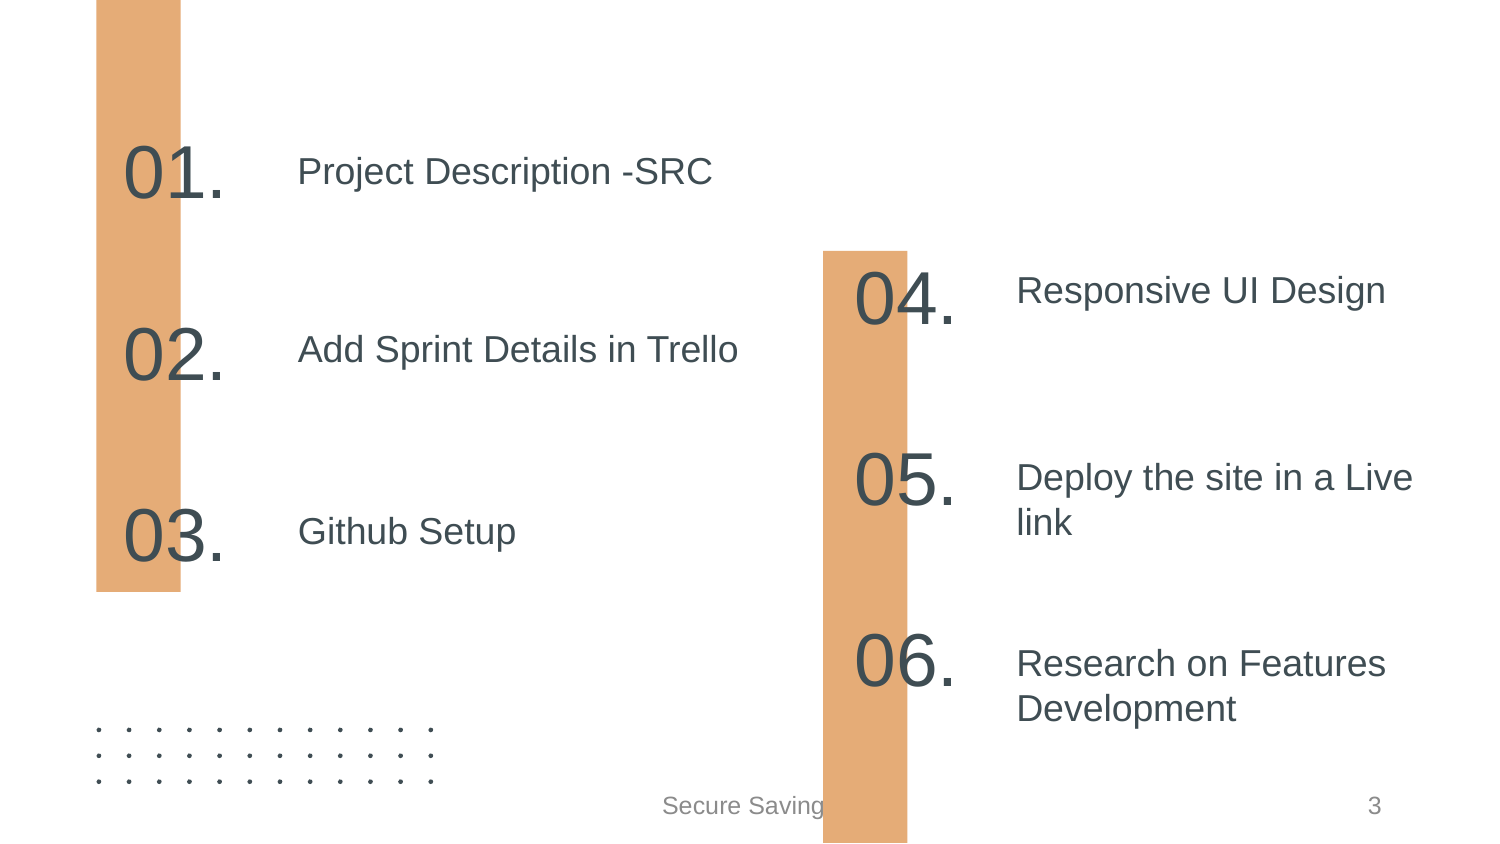

Project Description -SRC
01.

Responsive UI Design
# 04.
Add Sprint Details in Trello
02.
Deploy the site in a Live link
05.
Github Setup
03.

Research on Features Development
06.
Secure Savings
3